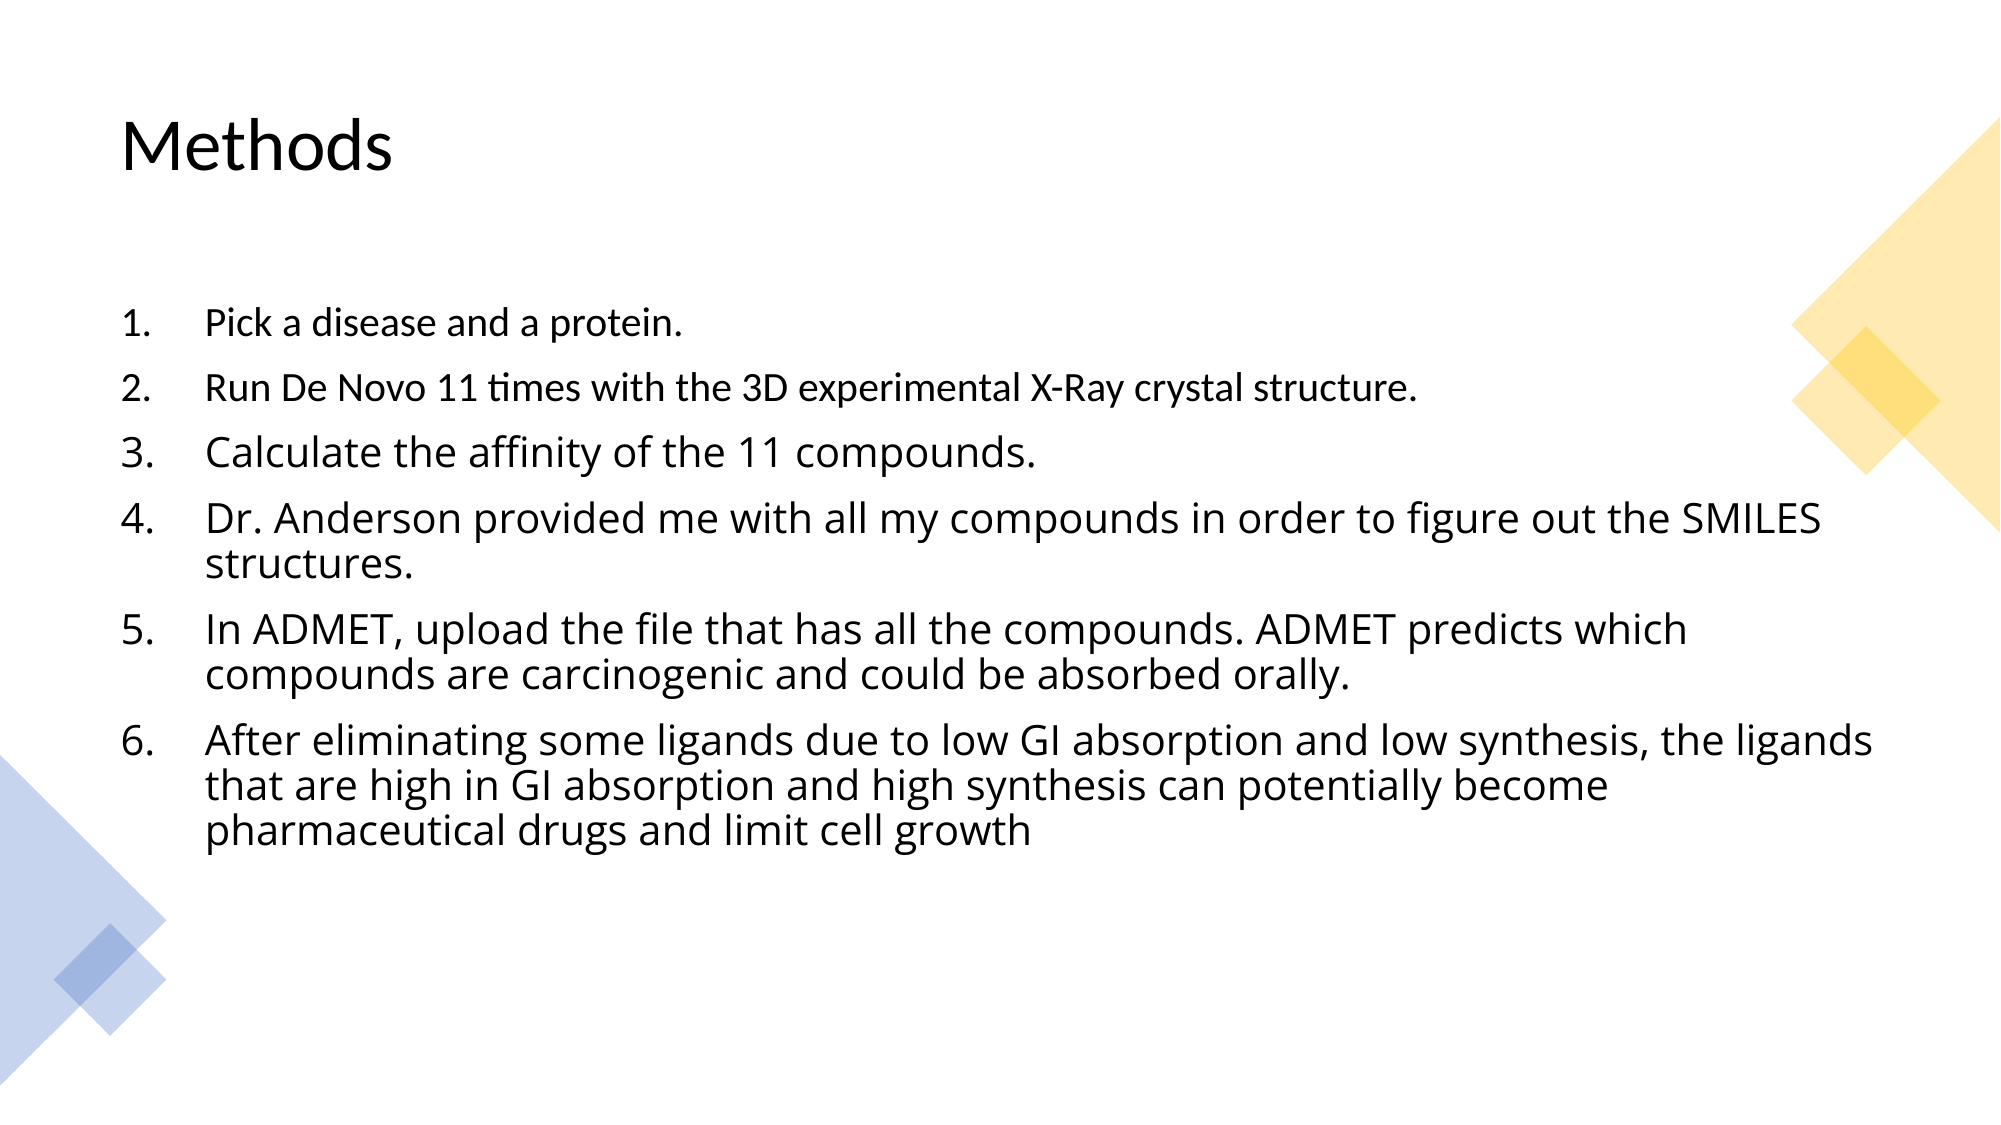

# Methods

Pick a disease and a protein.
Run De Novo 11 times with the 3D experimental X-Ray crystal structure.
Calculate the affinity of the 11 compounds.
Dr. Anderson provided me with all my compounds in order to figure out the SMILES structures.
In ADMET, upload the file that has all the compounds. ADMET predicts which compounds are carcinogenic and could be absorbed orally.
After eliminating some ligands due to low GI absorption and low synthesis, the ligands that are high in GI absorption and high synthesis can potentially become pharmaceutical drugs and limit cell growth